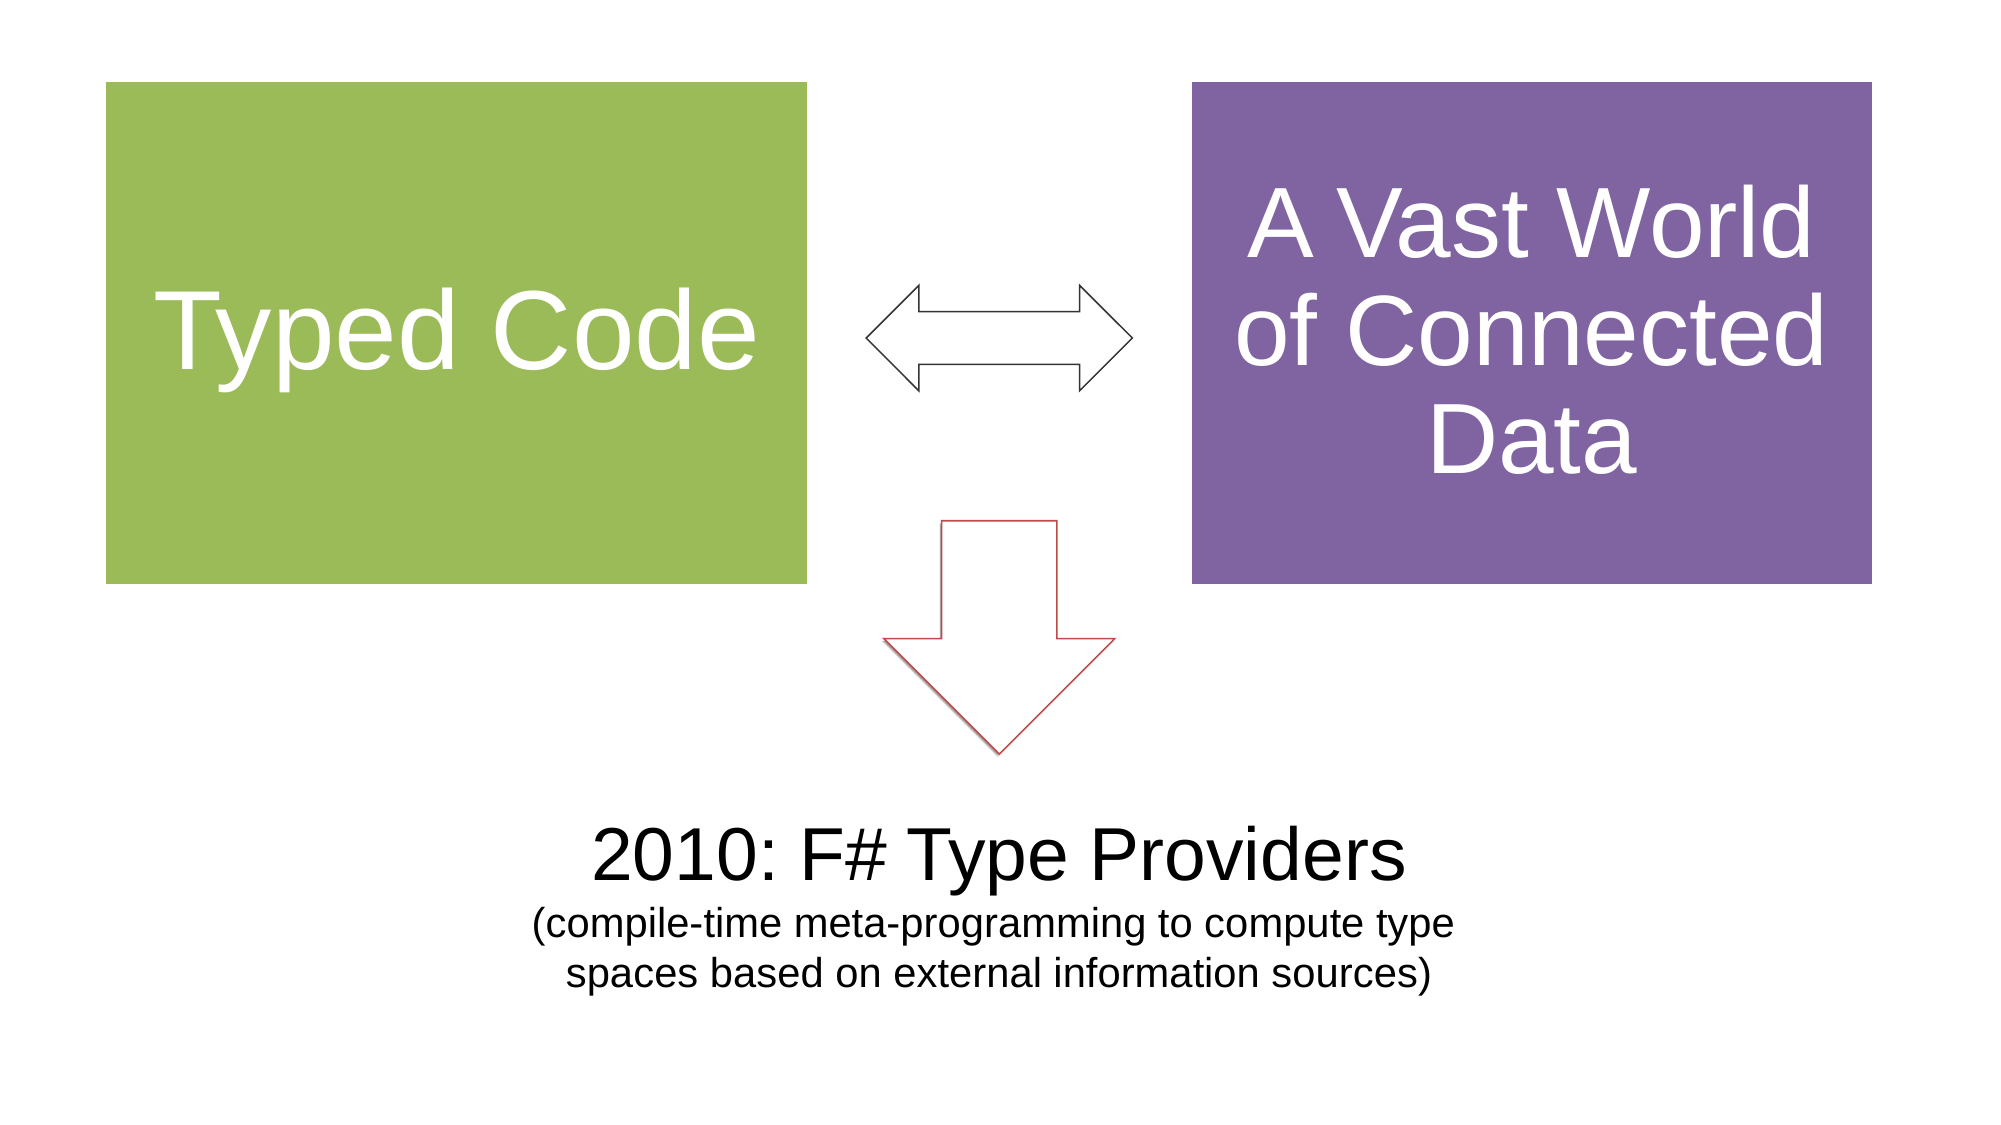

Typed Code
A Vast World of Connected Data

2010: F# Type Providers
(compile-time meta-programming to compute type
spaces based on external information sources)